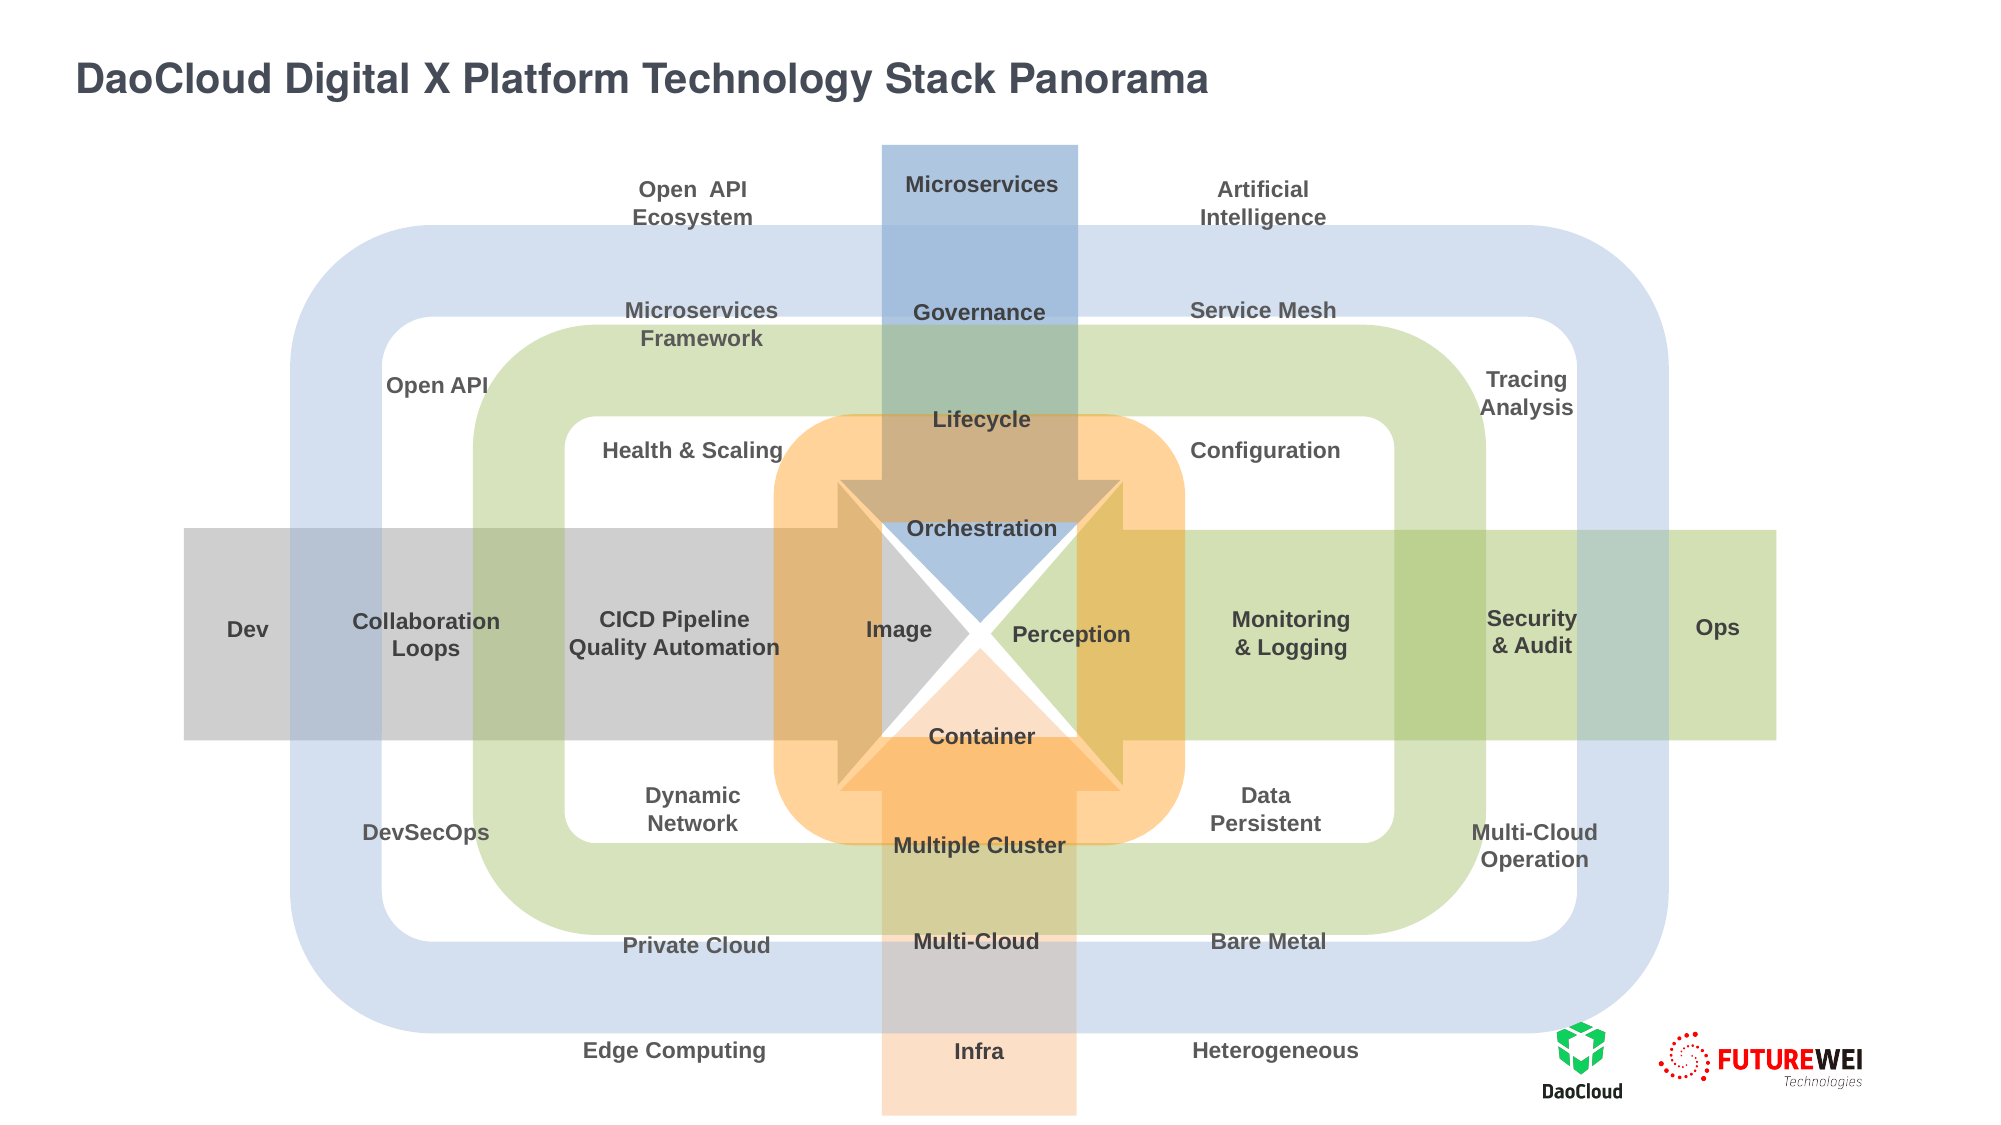

DaoCloud Digital X Platform Technology Stack Panorama

Microservices
Open  API Ecosystem
Artificial Intelligence

Microservices Framework
Service Mesh
Governance
Tracing
Analysis
Open API

Lifecycle
Health & Scaling
Configuration

Orchestration
Monitoring
& Logging
CICD Pipeline
Quality Automation
Security
& Audit
Collaboration Loops
Ops
Dev
Image
Perception
Container
Dynamic
Network
Data
Persistent
DevSecOps
Multi-Cloud Operation
Multiple Cluster
Multi-Cloud
Bare Metal
Private Cloud
Heterogeneous
Edge Computing
Infra